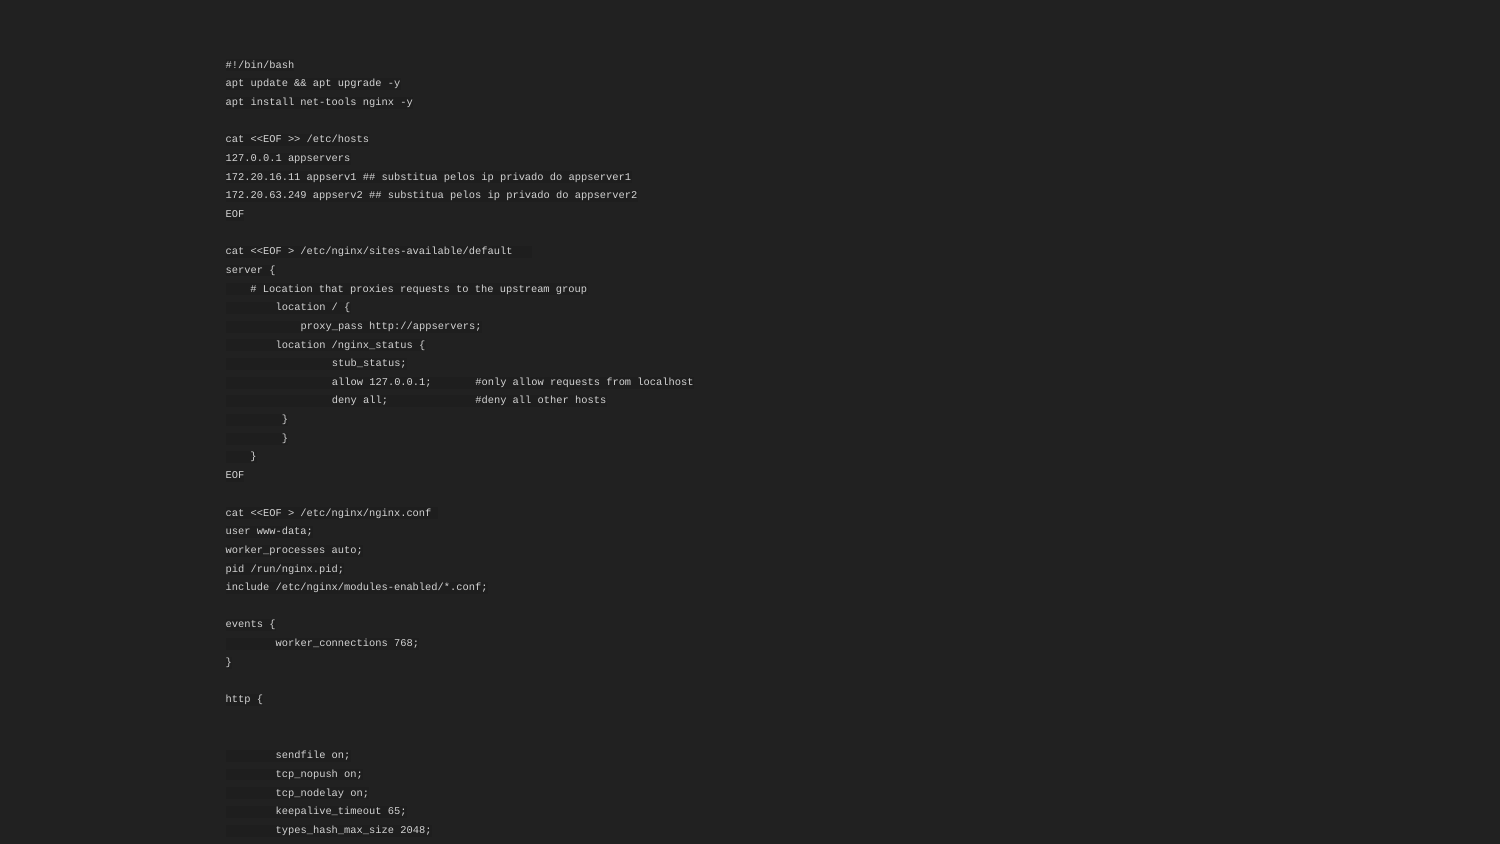

#!/bin/bash
apt update && apt upgrade -y
apt install net-tools nginx -y

cat <<EOF >> /etc/hosts
127.0.0.1 appservers
172.20.16.11 appserv1 ## substitua pelos ip privado do appserver1
172.20.63.249 appserv2 ## substitua pelos ip privado do appserver2
EOF

cat <<EOF > /etc/nginx/sites-available/default
server {
    # Location that proxies requests to the upstream group
        location / {
            proxy_pass http://appservers;
        location /nginx_status {
                 stub_status;
                 allow 127.0.0.1;       #only allow requests from localhost
                 deny all;              #deny all other hosts
         }
         }
    }
EOF

cat <<EOF > /etc/nginx/nginx.conf
user www-data;
worker_processes auto;
pid /run/nginx.pid;
include /etc/nginx/modules-enabled/*.conf;

events {
        worker_connections 768;
}

http {

        sendfile on;
        tcp_nopush on;
        tcp_nodelay on;
        keepalive_timeout 65;
        types_hash_max_size 2048;

        include /etc/nginx/mime.types;
        default_type application/octet-stream;

        ssl_prefer_server_ciphers on;

        access_log /var/log/nginx/access.log;
        error_log /var/log/nginx/error.log;

        gzip on;

        include /etc/nginx/conf.d/*.conf;
        include /etc/nginx/sites-enabled/*;
   upstream appservers {
        server appserv1:8080;
        server appserv2:8080;
}
}
EOF

service nginx restart